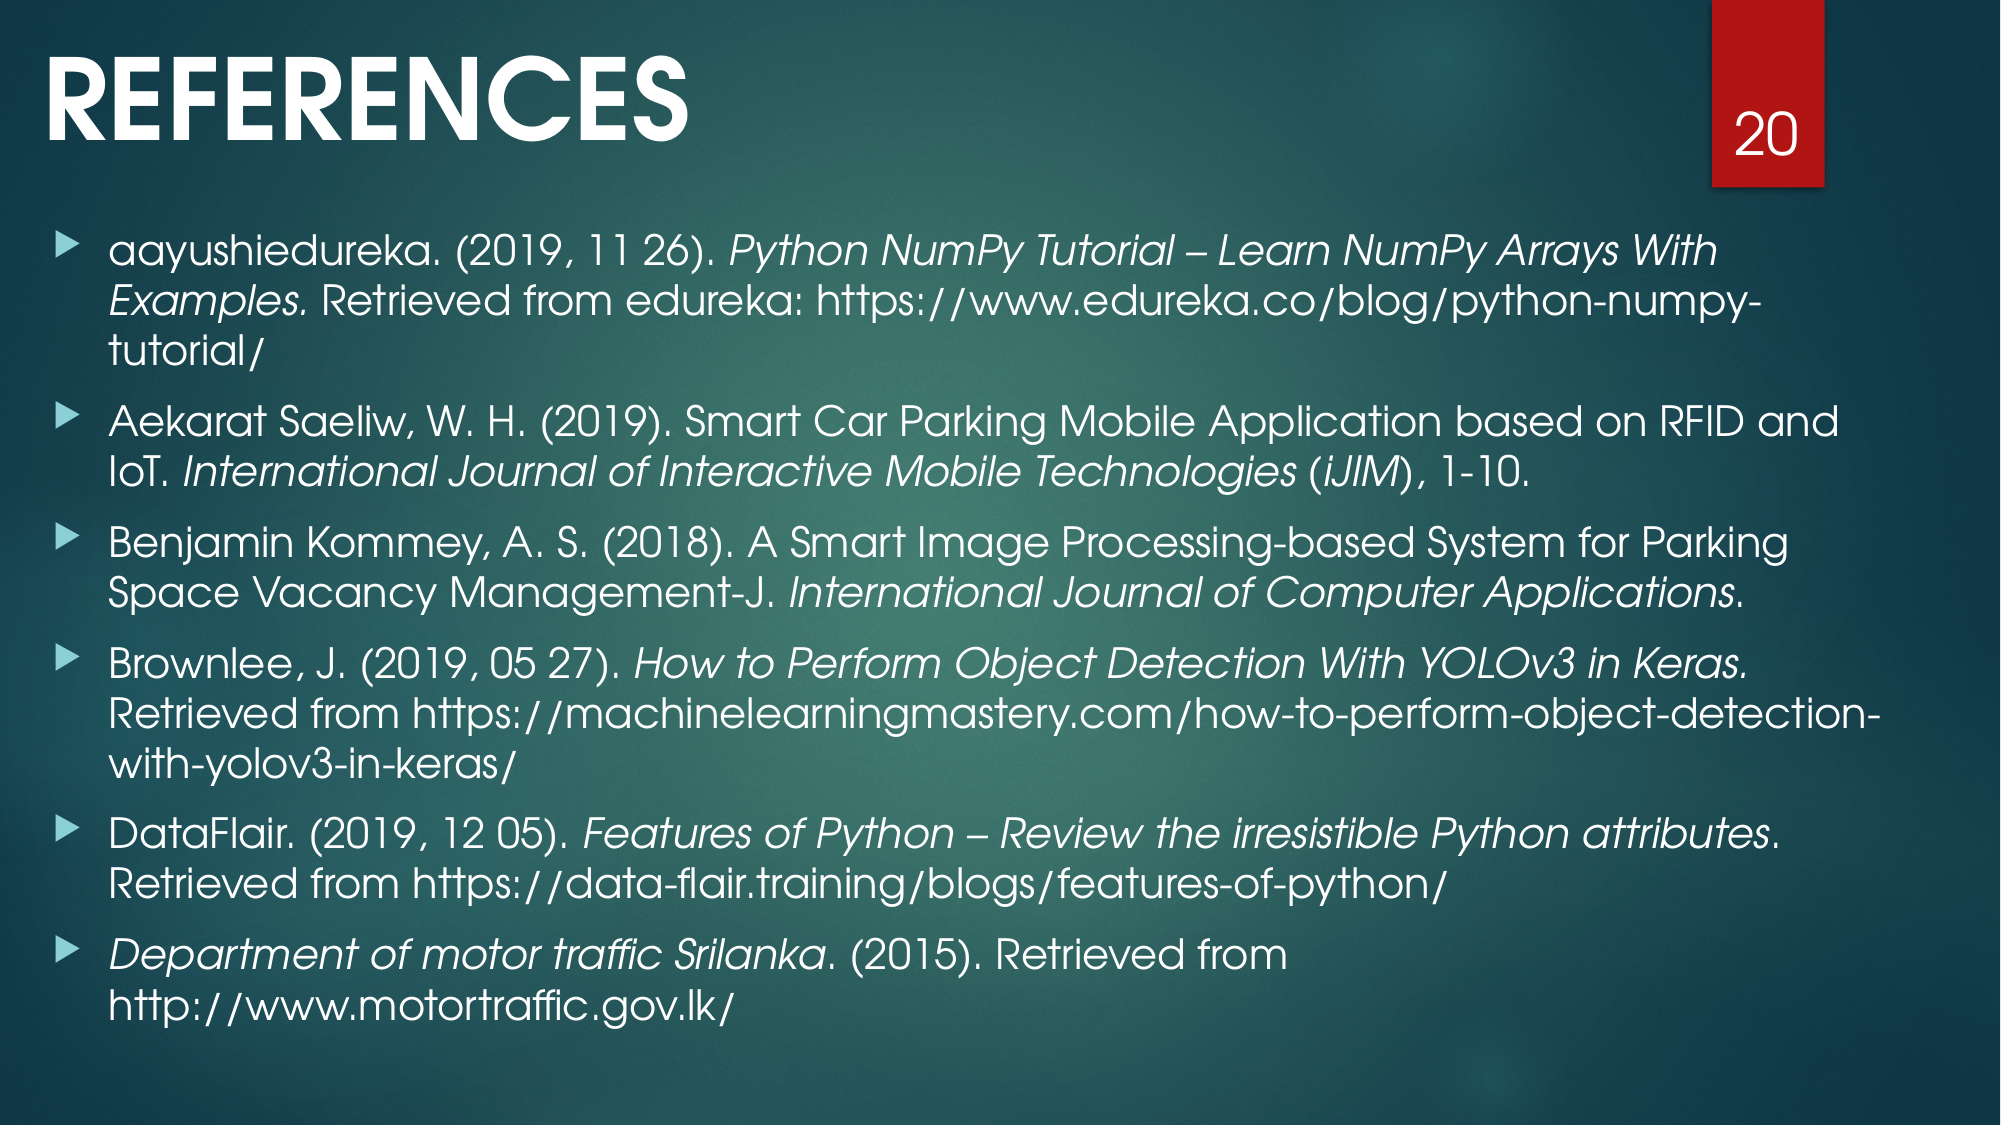

# REFERENCES
20
aayushiedureka. (2019, 11 26). Python NumPy Tutorial – Learn NumPy Arrays With Examples. Retrieved from edureka: https://www.edureka.co/blog/python-numpy-tutorial/
Aekarat Saeliw, W. H. (2019). Smart Car Parking Mobile Application based on RFID and IoT. International Journal of Interactive Mobile Technologies (iJIM), 1-10.
Benjamin Kommey, A. S. (2018). A Smart Image Processing-based System for Parking Space Vacancy Management-J. International Journal of Computer Applications.
Brownlee, J. (2019, 05 27). How to Perform Object Detection With YOLOv3 in Keras. Retrieved from https://machinelearningmastery.com/how-to-perform-object-detection-with-yolov3-in-keras/
DataFlair. (2019, 12 05). Features of Python – Review the irresistible Python attributes. Retrieved from https://data-flair.training/blogs/features-of-python/
Department of motor traffic Srilanka. (2015). Retrieved from http://www.motortraffic.gov.lk/